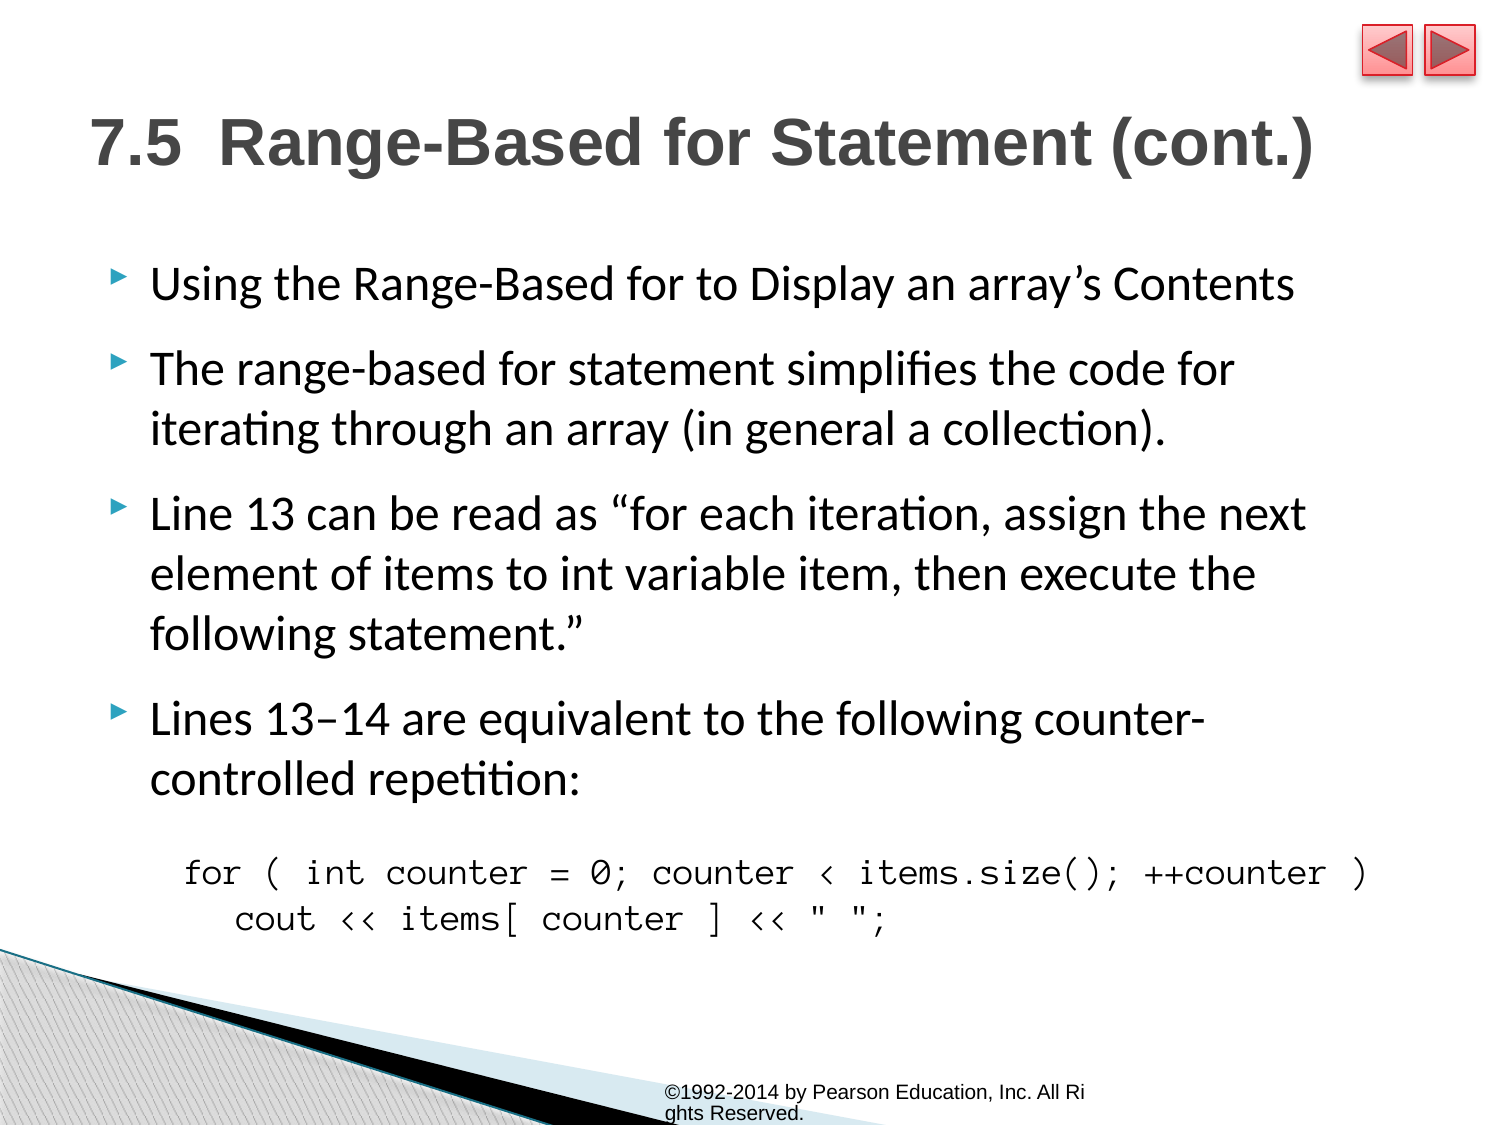

# 7.5  Range-Based for Statement (cont.)
Using the Range-Based for to Display an array’s Contents
The range-based for statement simplifies the code for iterating through an array (in general a collection).
Line 13 can be read as “for each iteration, assign the next element of items to int variable item, then execute the following statement.”
Lines 13–14 are equivalent to the following counter-controlled repetition:
   for ( int counter = 0; counter < items.size(); ++counter )
    cout << items[ counter ] << " ";

©1992-2014 by Pearson Education, Inc. All Rights Reserved.